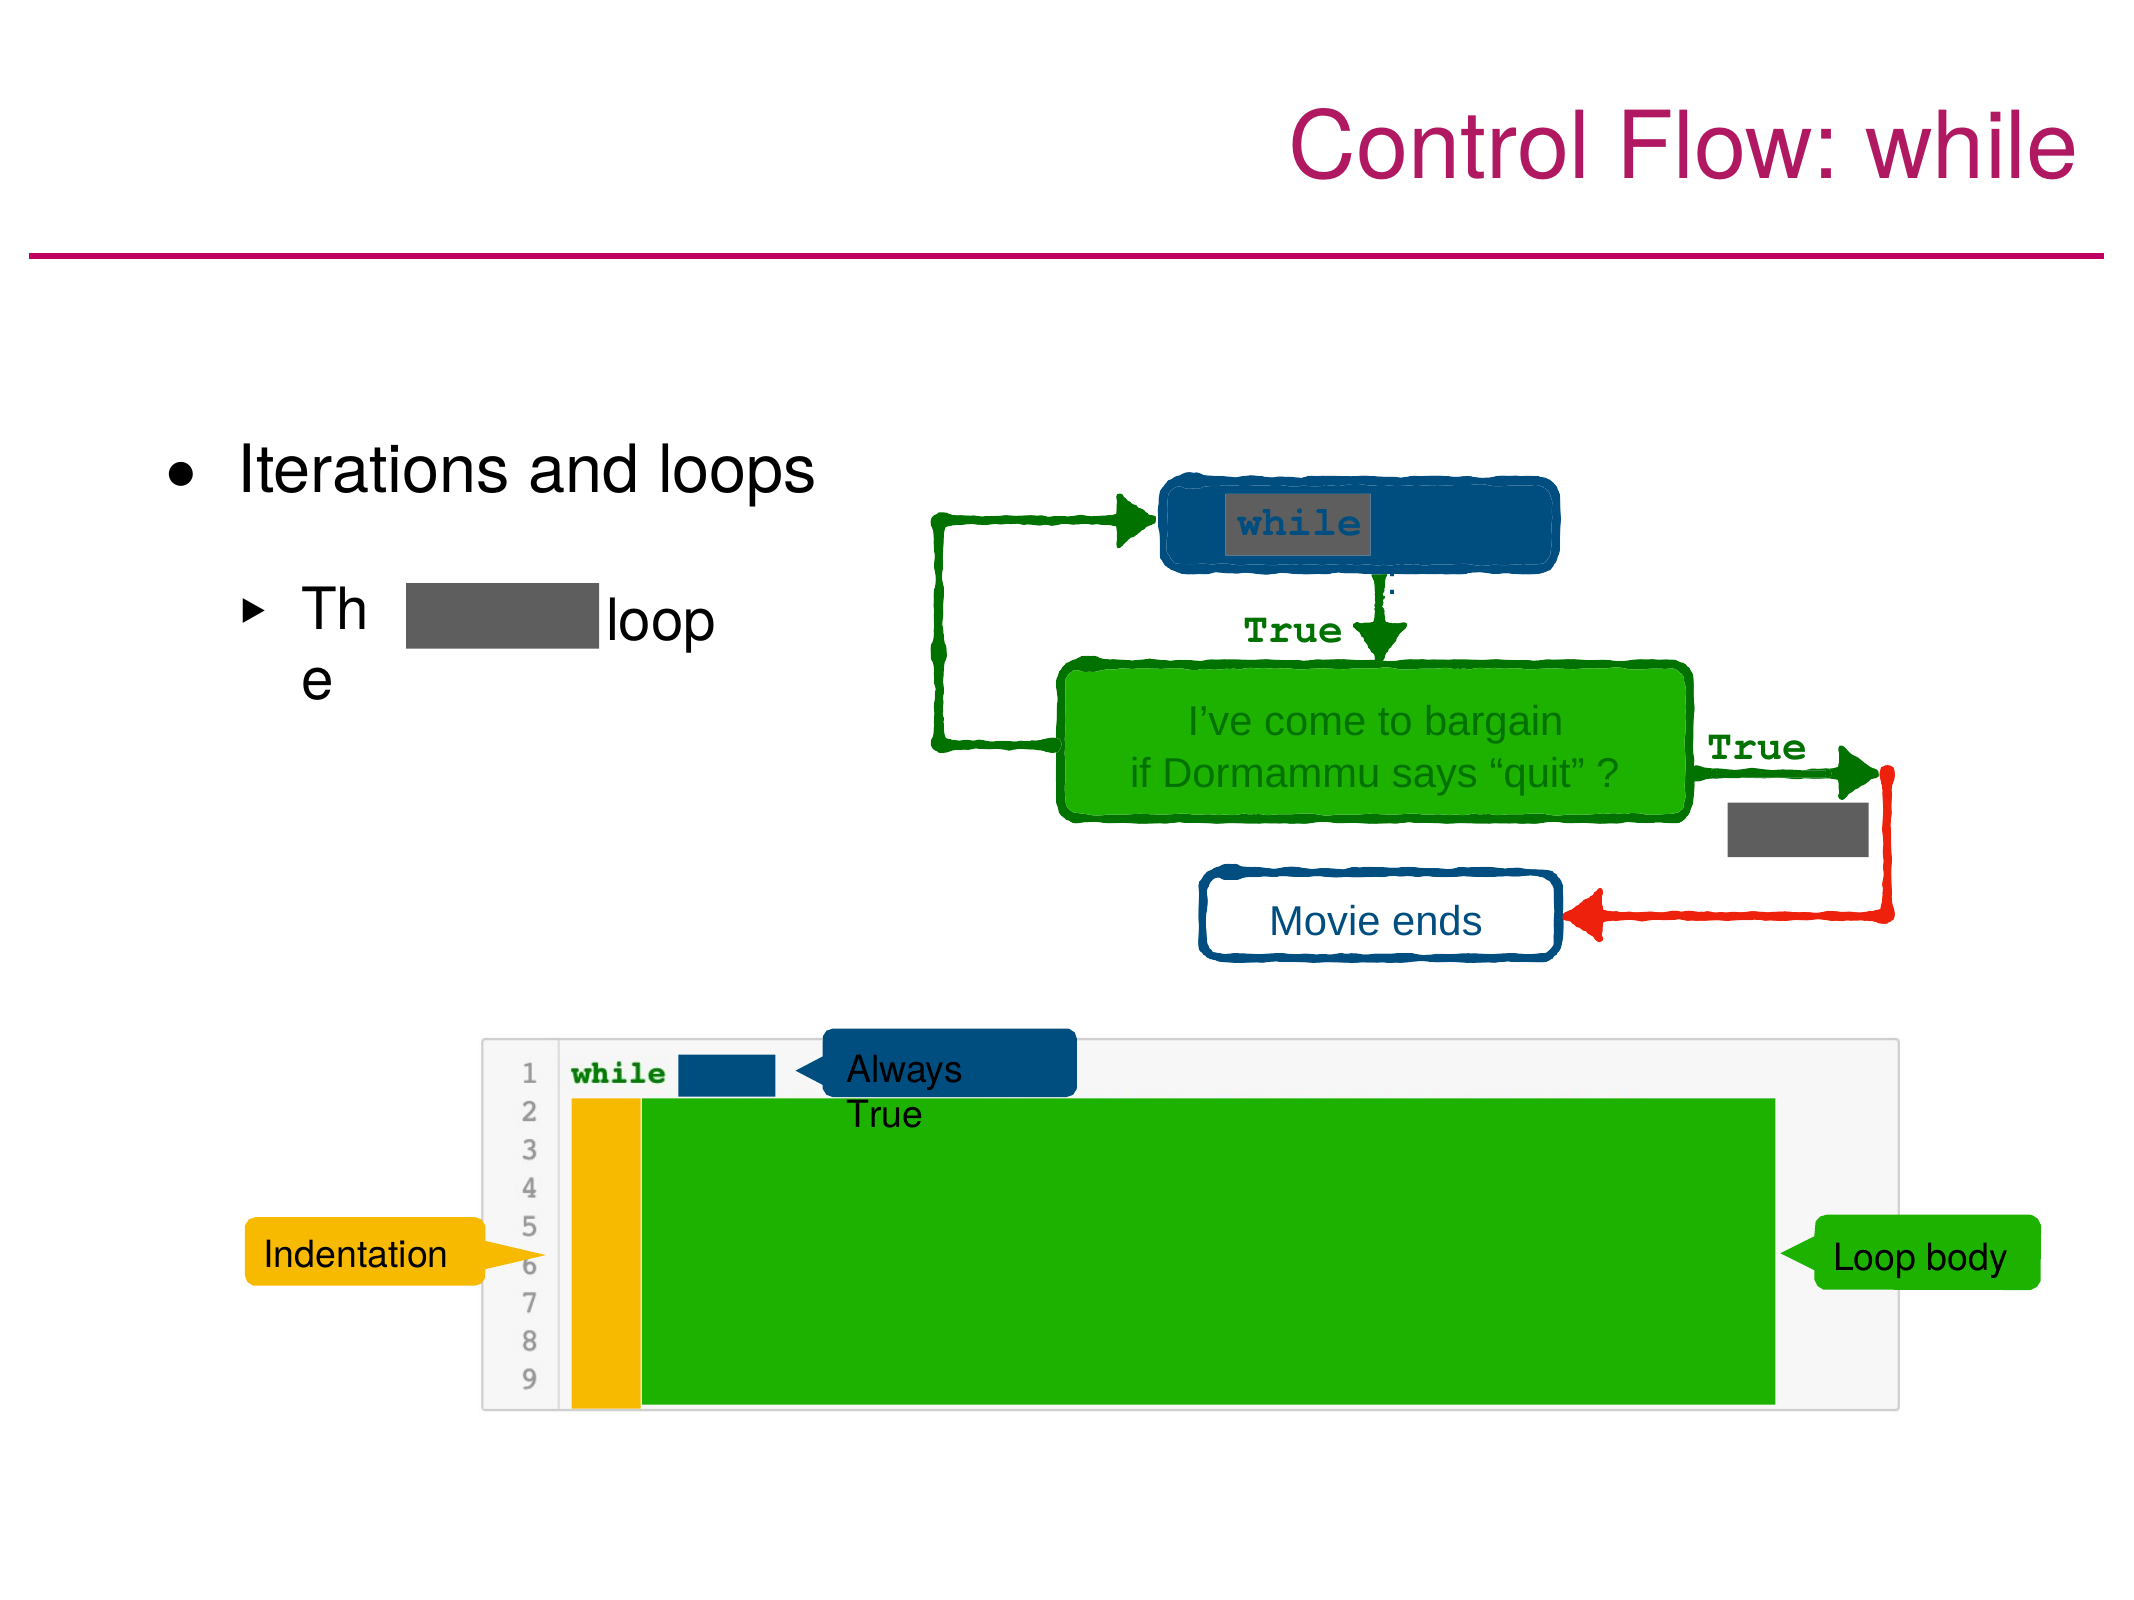

# Control Flow: while

Iterations and loops

while
True:

The
loop
while

True

I’ve come to bargain
if Dormammu says “quit” ?
True

break

Movie ends

Always True

Indentation
Loop body